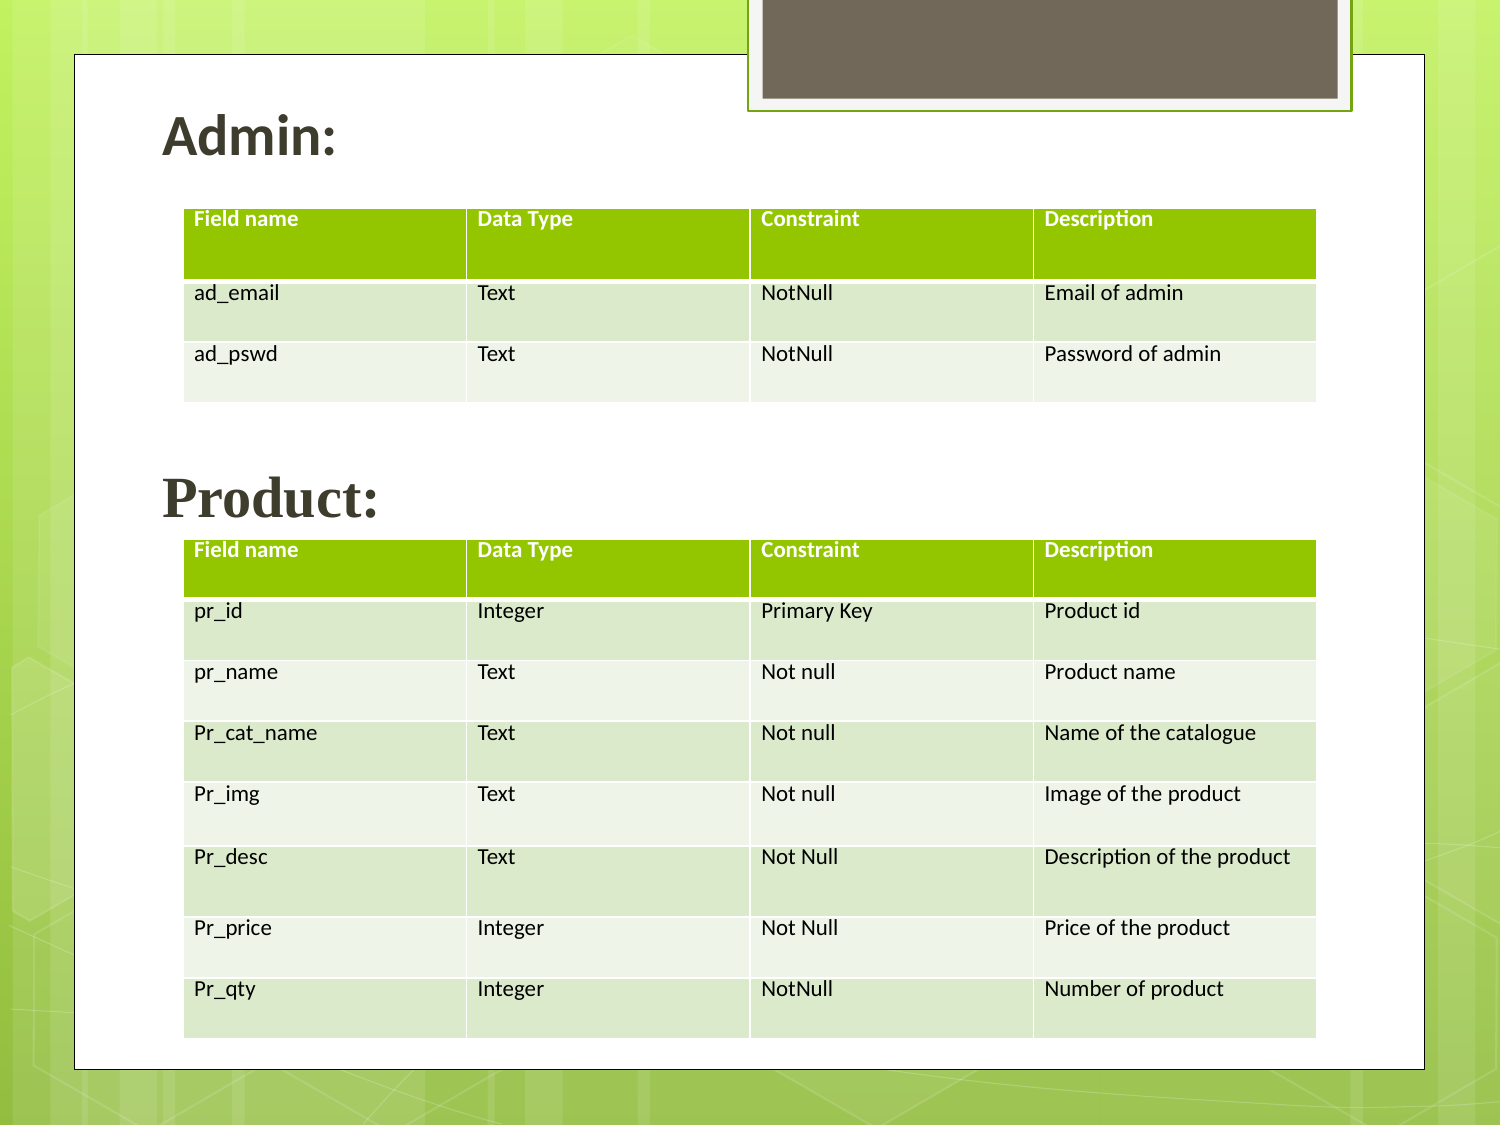

Admin:

Product:

| Field name | Data Type | Constraint | Description |
| --- | --- | --- | --- |
| ad\_email | Text | NotNull | Email of admin |
| ad\_pswd | Text | NotNull | Password of admin |
| Field name | Data Type | Constraint | Description |
| --- | --- | --- | --- |
| pr\_id | Integer | Primary Key | Product id |
| pr\_name | Text | Not null | Product name |
| Pr\_cat\_name | Text | Not null | Name of the catalogue |
| Pr\_img | Text | Not null | Image of the product |
| Pr\_desc | Text | Not Null | Description of the product |
| Pr\_price | Integer | Not Null | Price of the product |
| Pr\_qty | Integer | NotNull | Number of product |